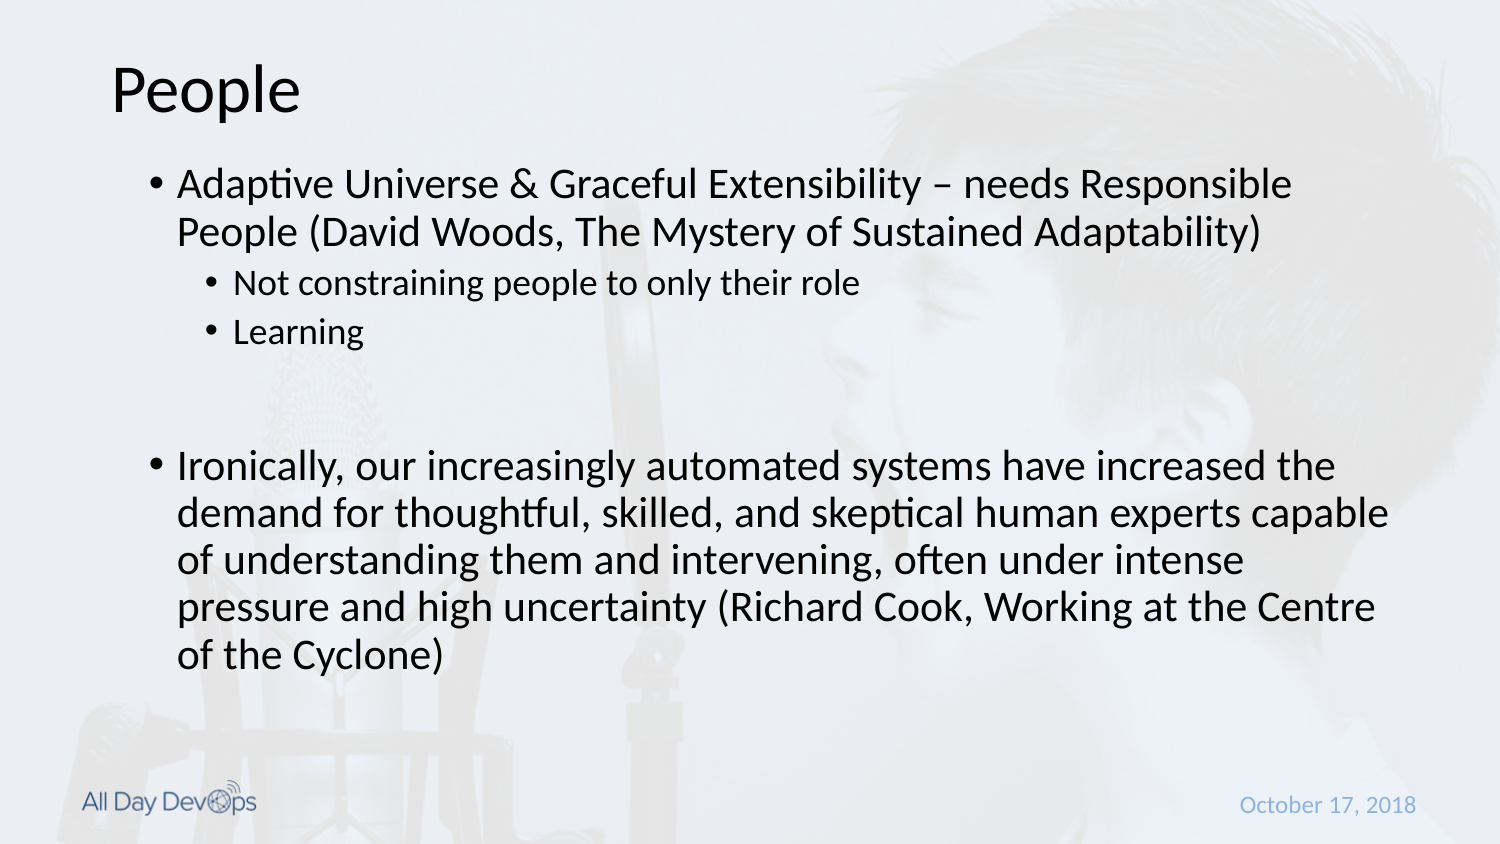

# People
Adaptive Universe & Graceful Extensibility – needs Responsible People (David Woods, The Mystery of Sustained Adaptability)
Not constraining people to only their role
Learning

Ironically, our increasingly automated systems have increased the demand for thoughtful, skilled, and skeptical human experts capable of understanding them and intervening, often under intense pressure and high uncertainty (Richard Cook, Working at the Centre of the Cyclone)